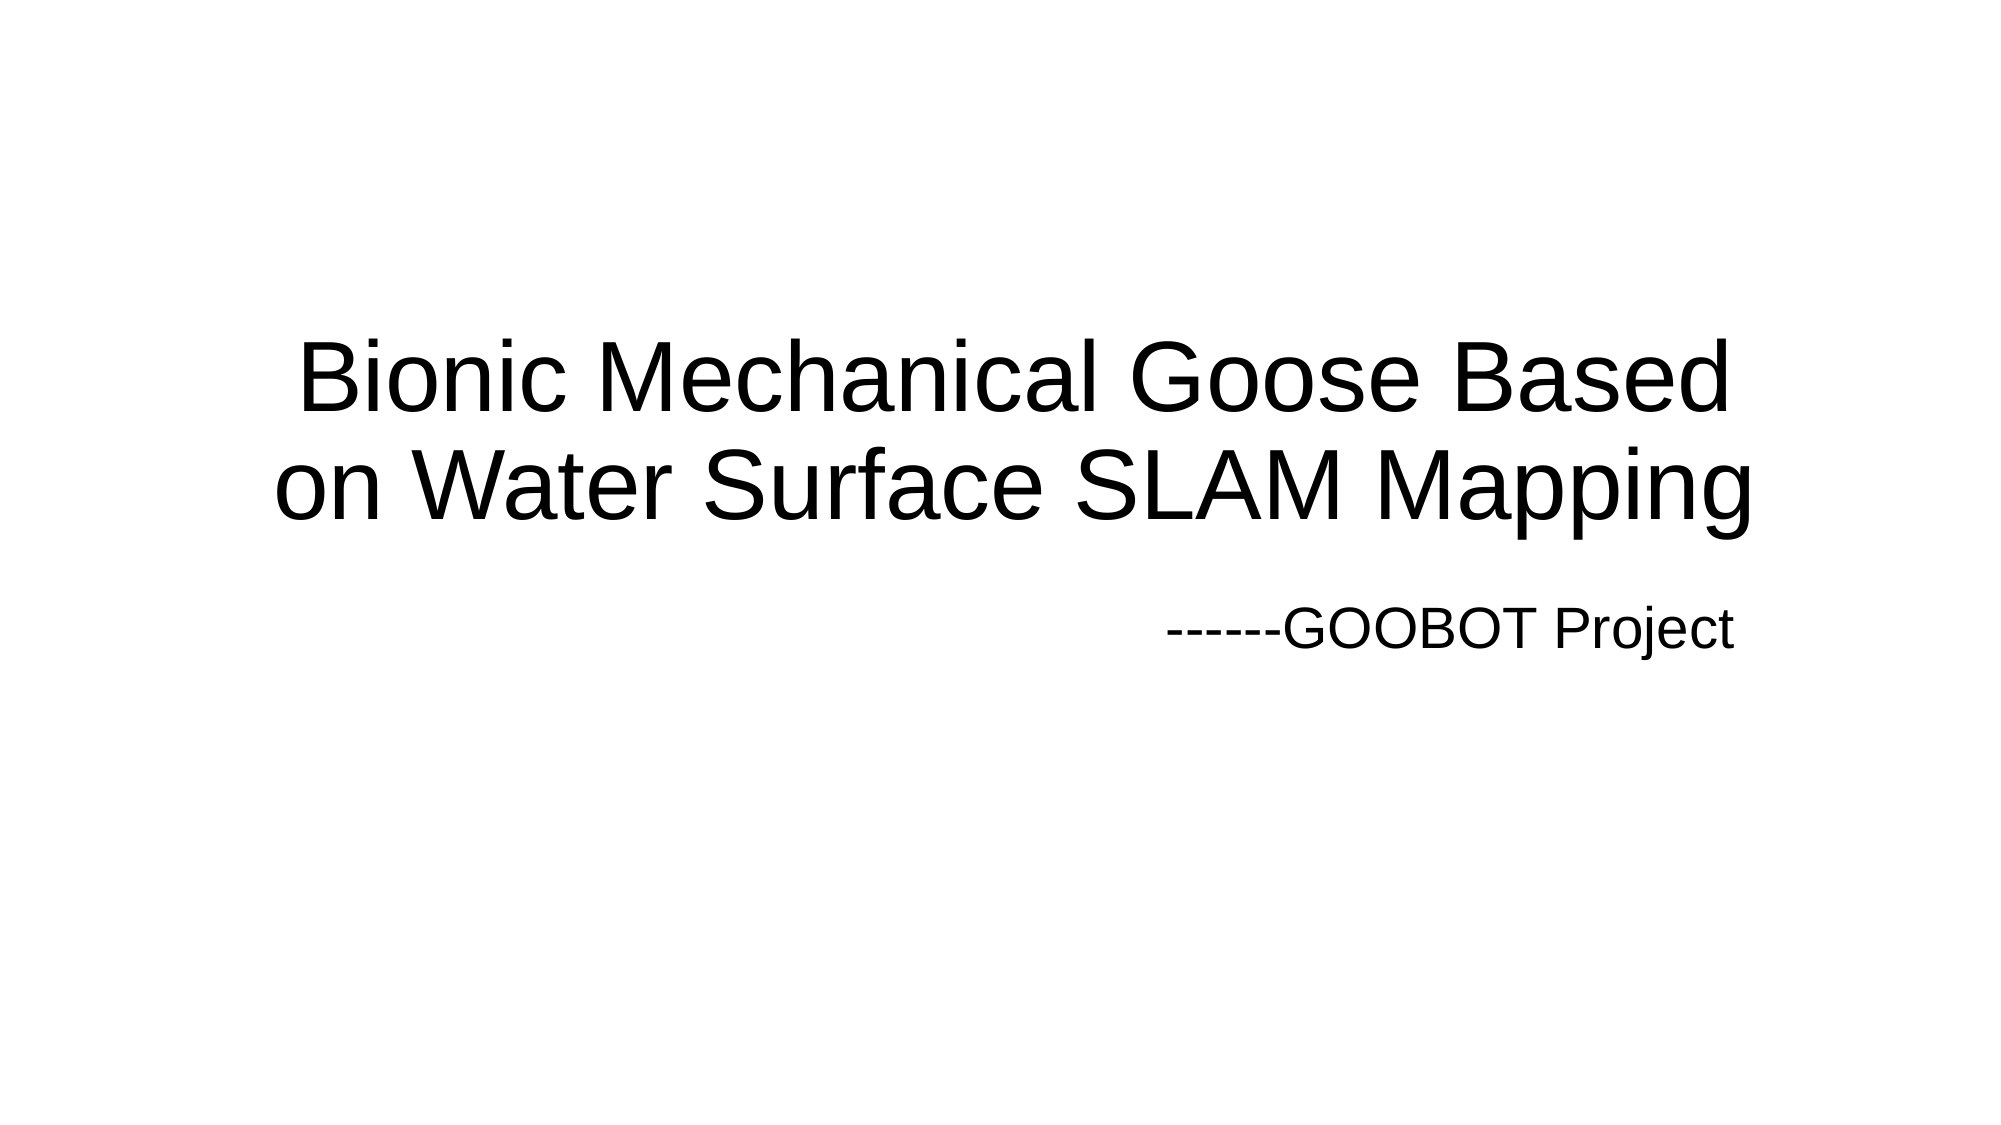

# Bionic Mechanical Goose Based on Water Surface SLAM Mapping
------GOOBOT Project